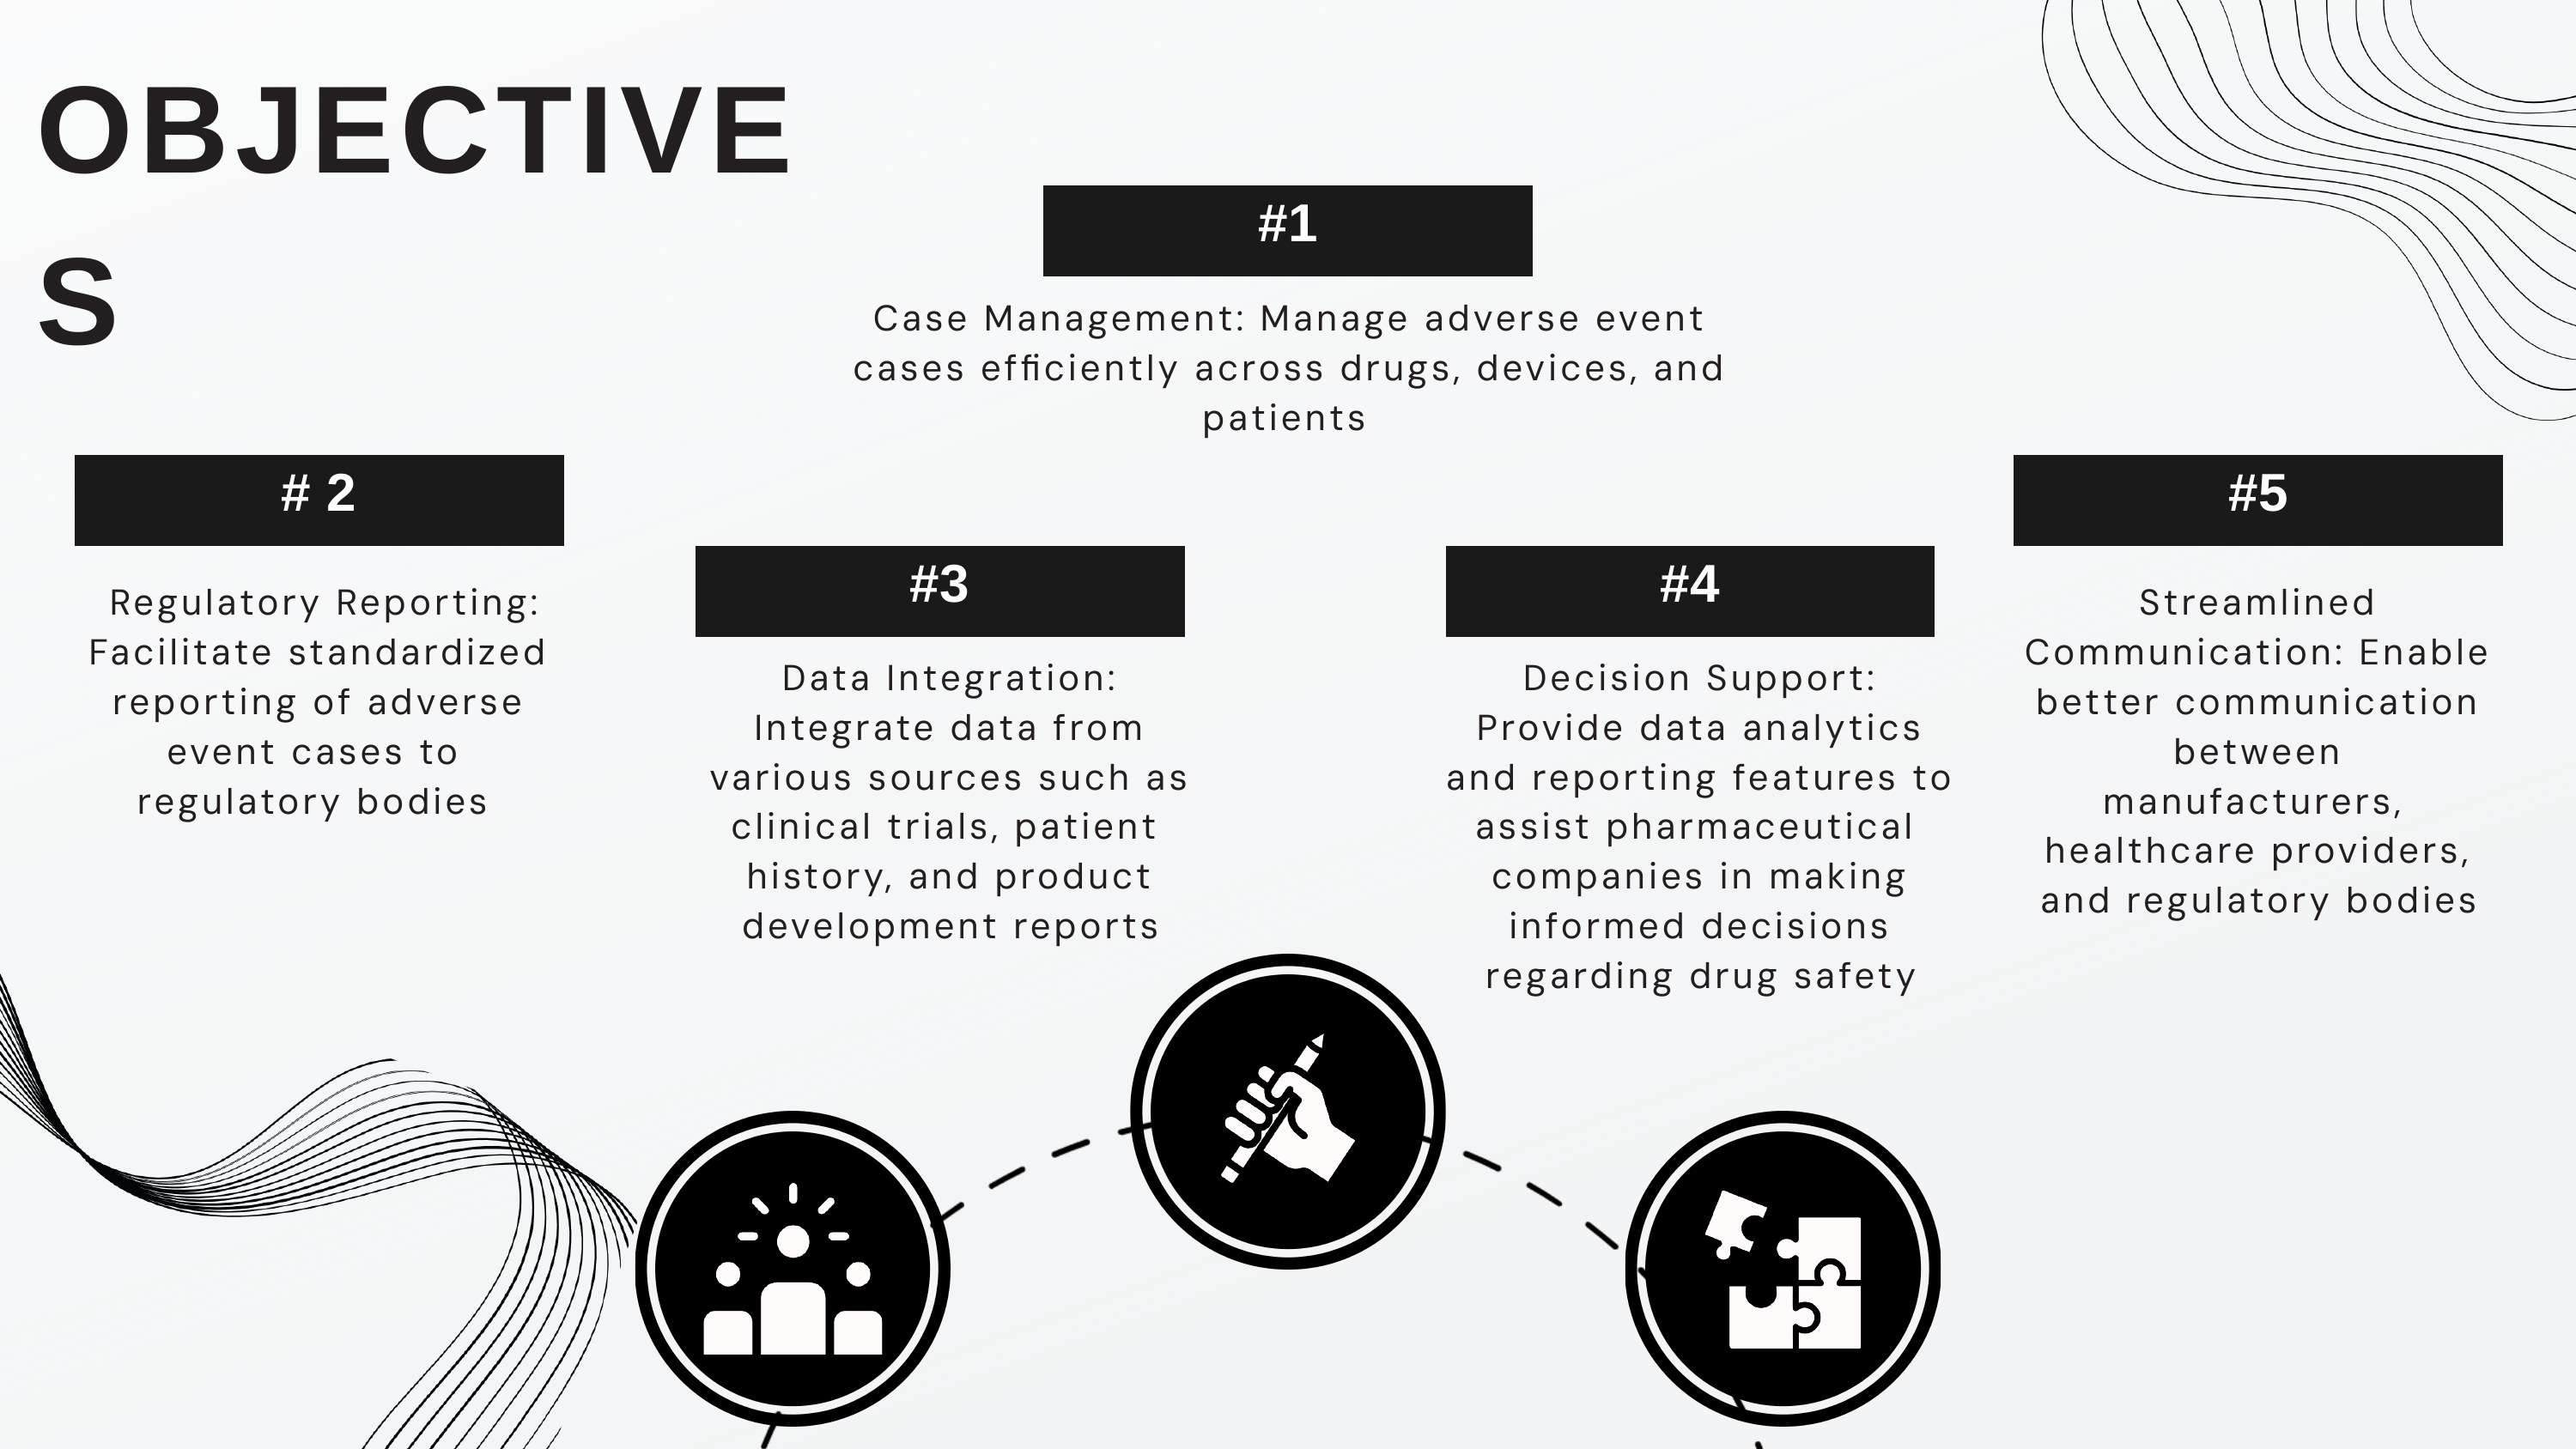

OBJECTIVES

#1
Case Management: Manage adverse event cases efficiently across drugs, devices, and
patients

# 2

#5

#3

#4
 Regulatory Reporting: Facilitate standardized reporting of adverse event cases to
regulatory bodies
Streamlined Communication: Enable better communication between manufacturers,
healthcare providers, and regulatory bodies
Data Integration: Integrate data from various sources such as clinical trials, patient
history, and product development reports
Decision Support: Provide data analytics and reporting features to assist pharmaceutical
companies in making informed decisions regarding drug safety